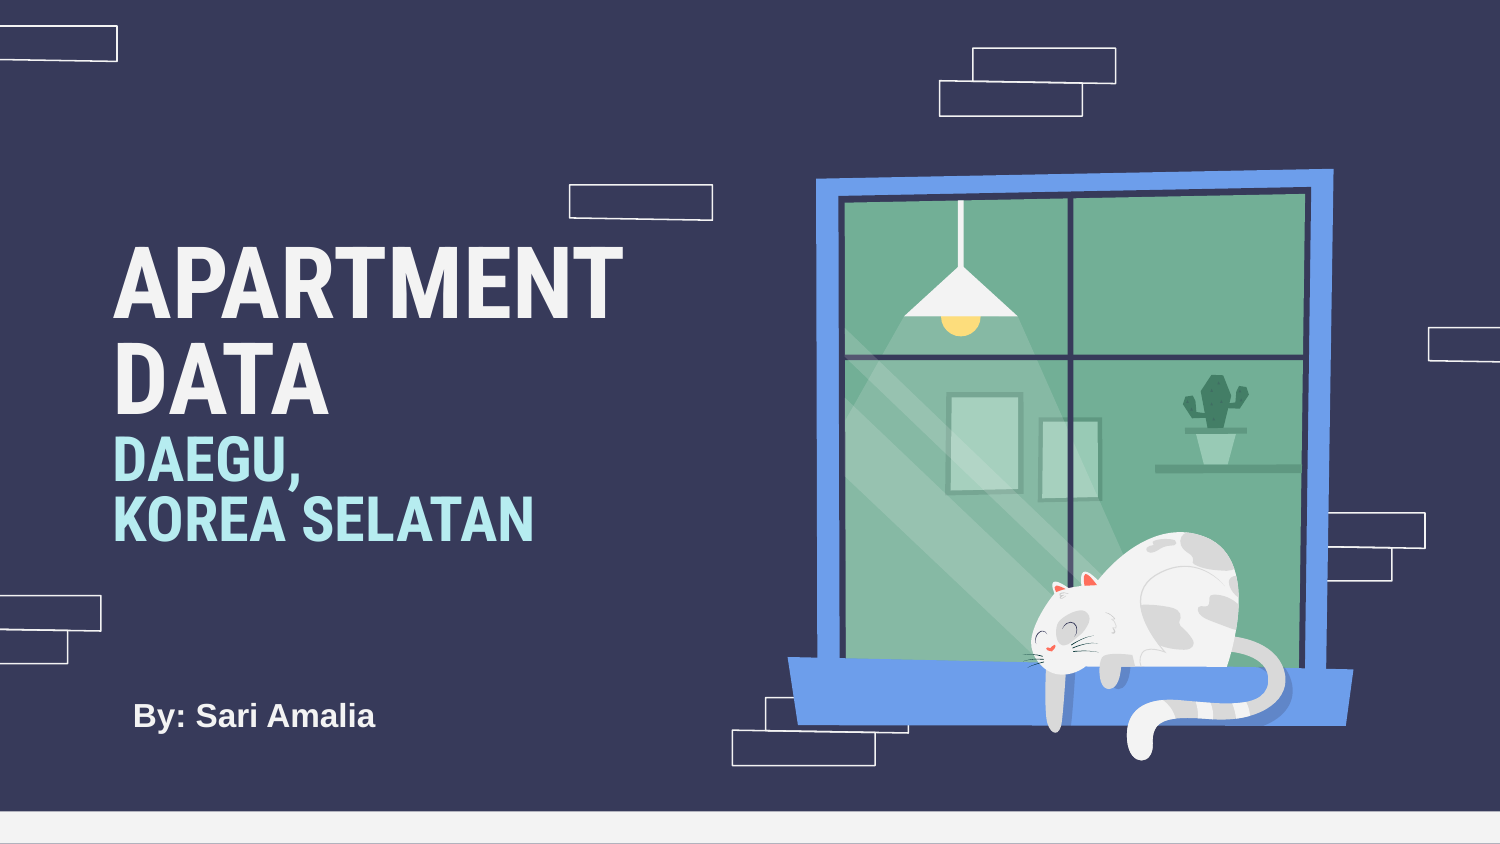

# APARTMENT DATA DAEGU, KOREA SELATAN

By: Sari Amalia